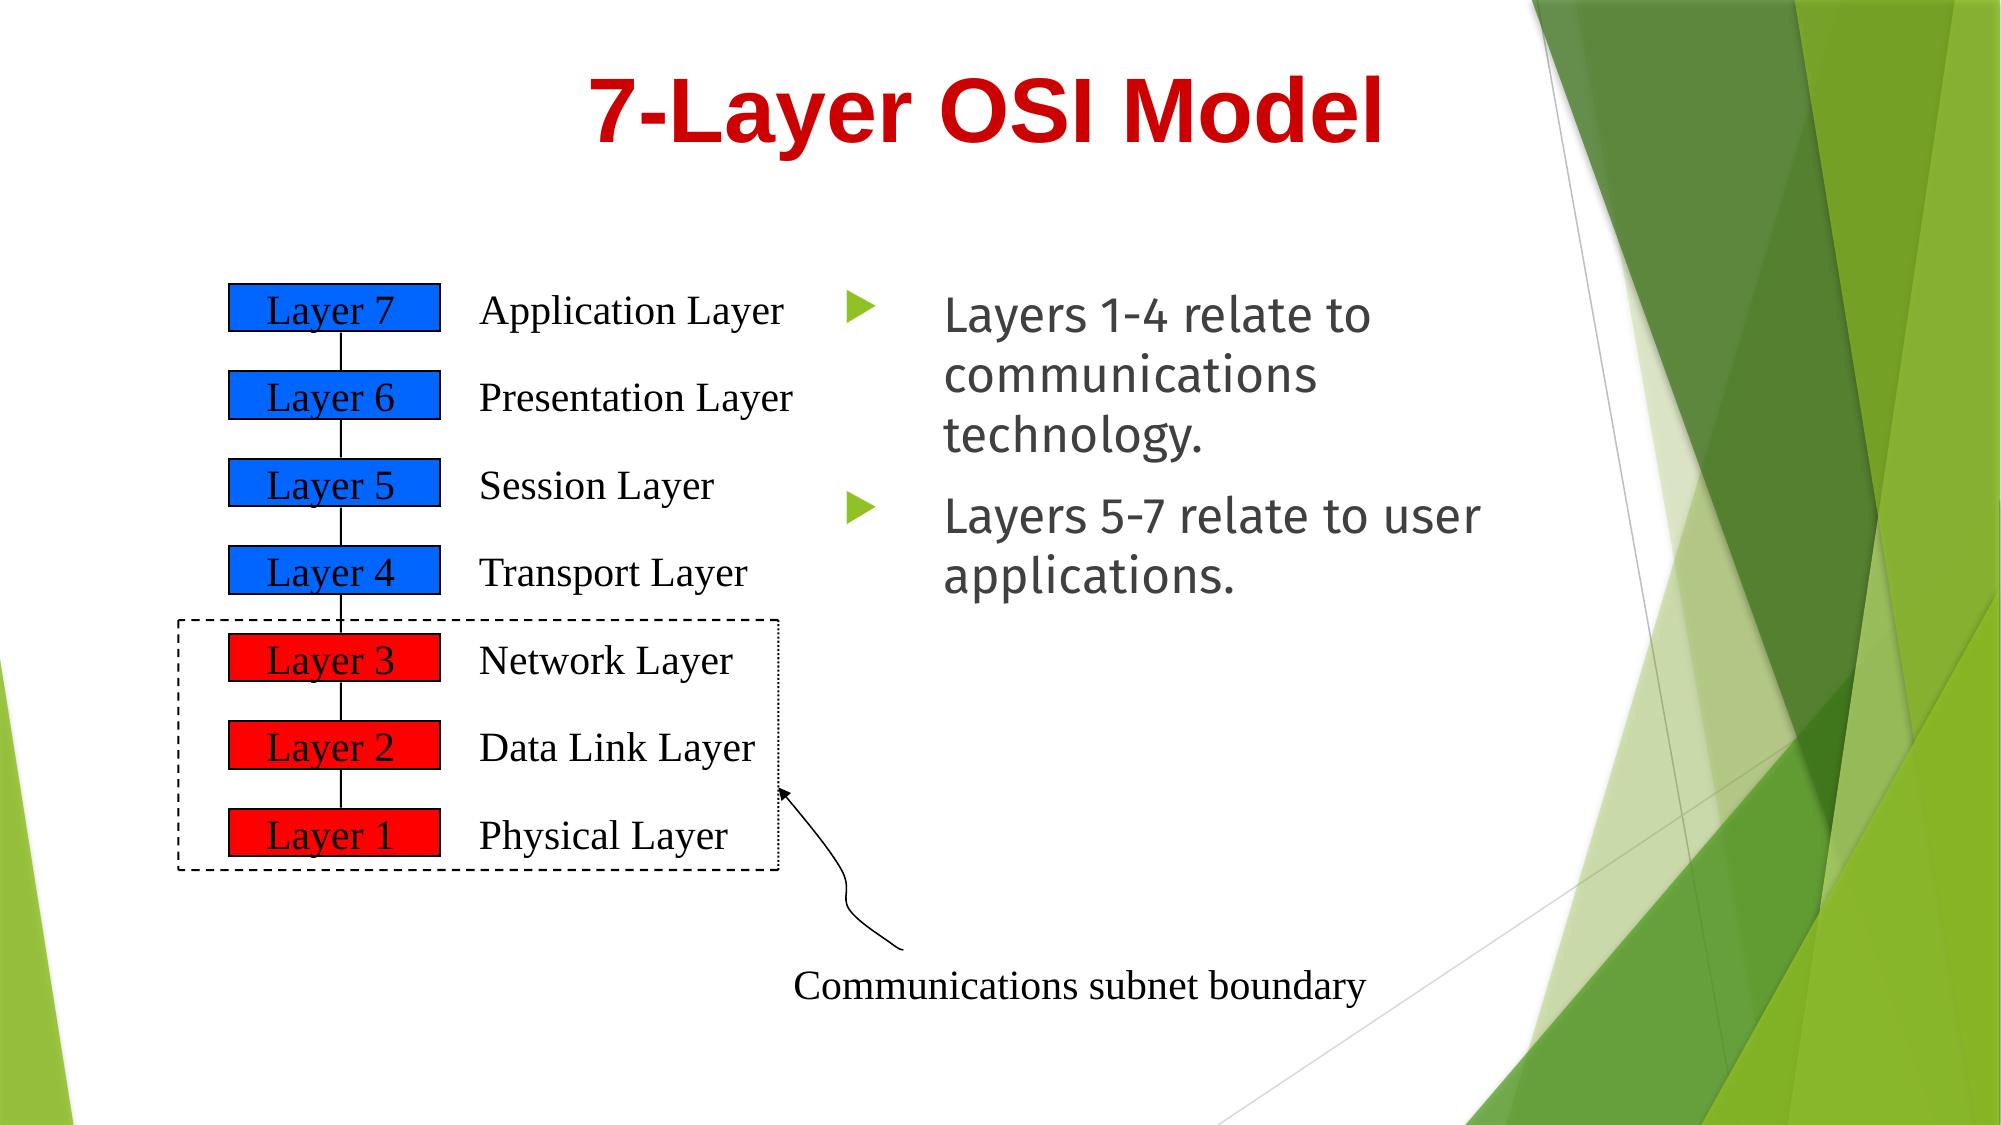

7-Layer OSI Model
Layer 7
Application Layer
Layers 1-4 relate to communications technology.
Layers 5-7 relate to user applications.

Layer 6
Presentation Layer

Layer 5
Session Layer

Layer 4
Transport Layer

Layer 3
Network Layer

Layer 2
Data Link Layer

Layer 1
Physical Layer

Communications subnet boundary